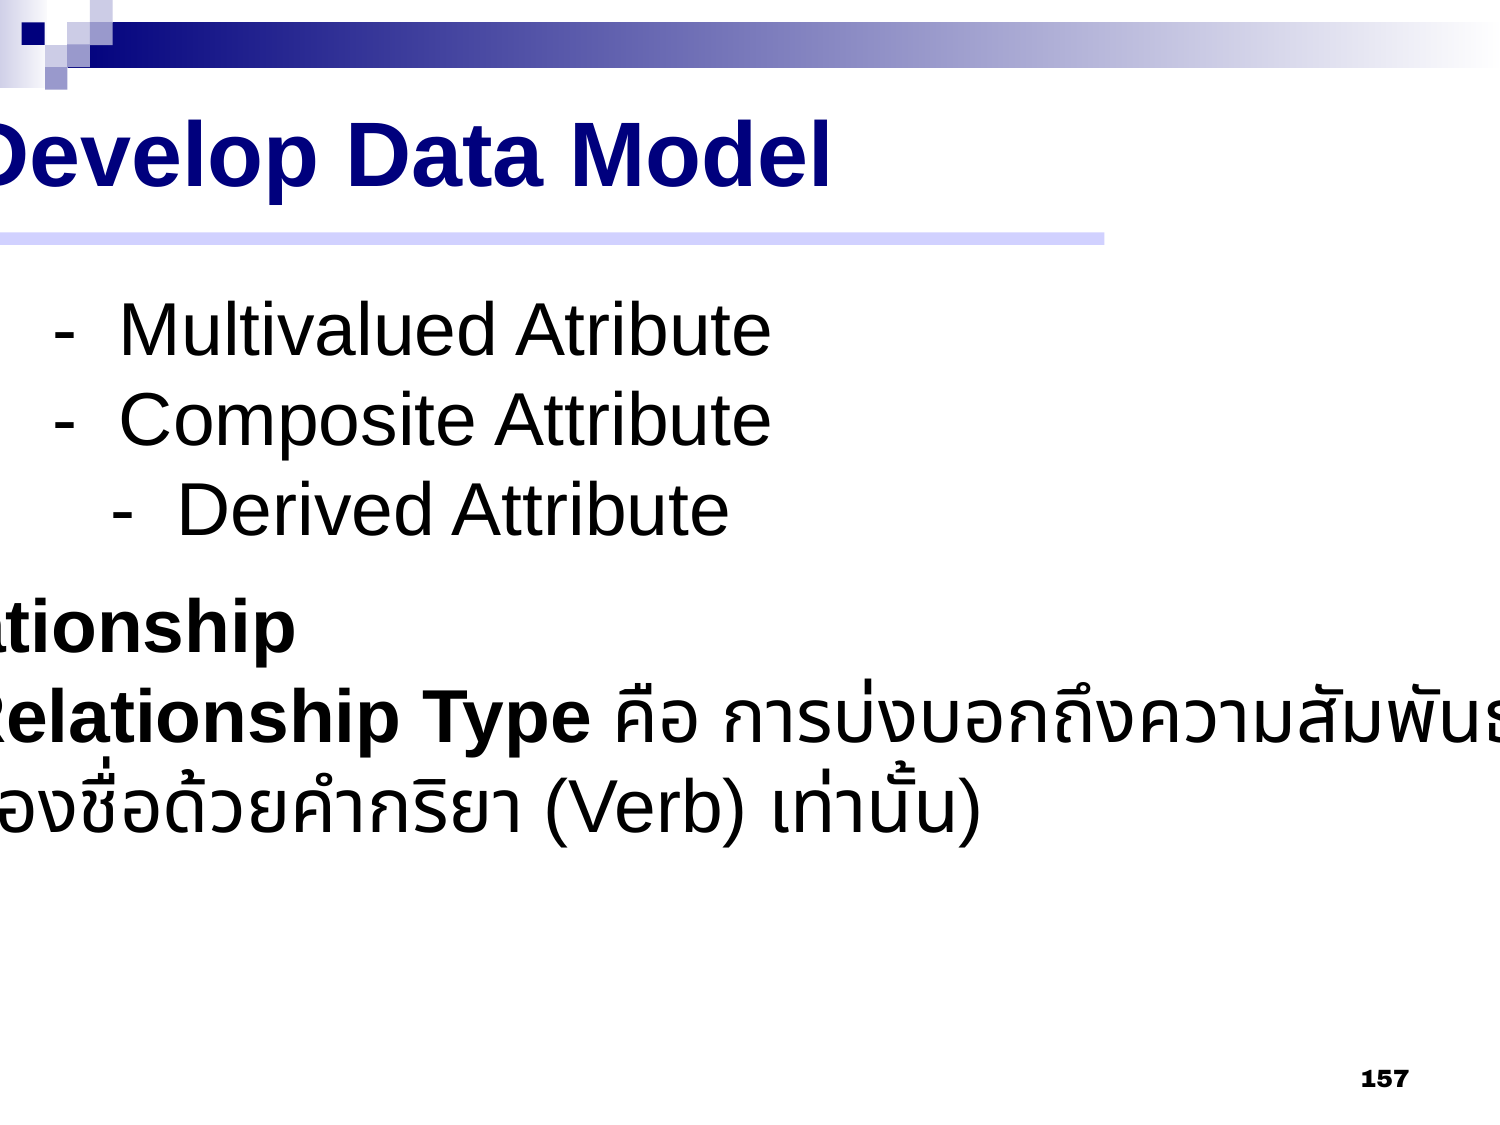

Develop Data Model

	   -  Multivalued Atribute
	   -  Composite Attribute
          -  Derived Attribute
(3)  Relationship
	3.1) Relationship Type คือ การบ่งบอกถึงความสัมพันธ์ระหว่าง
Entity (ต้องชื่อด้วยคำกริยา (Verb) เท่านั้น)

157